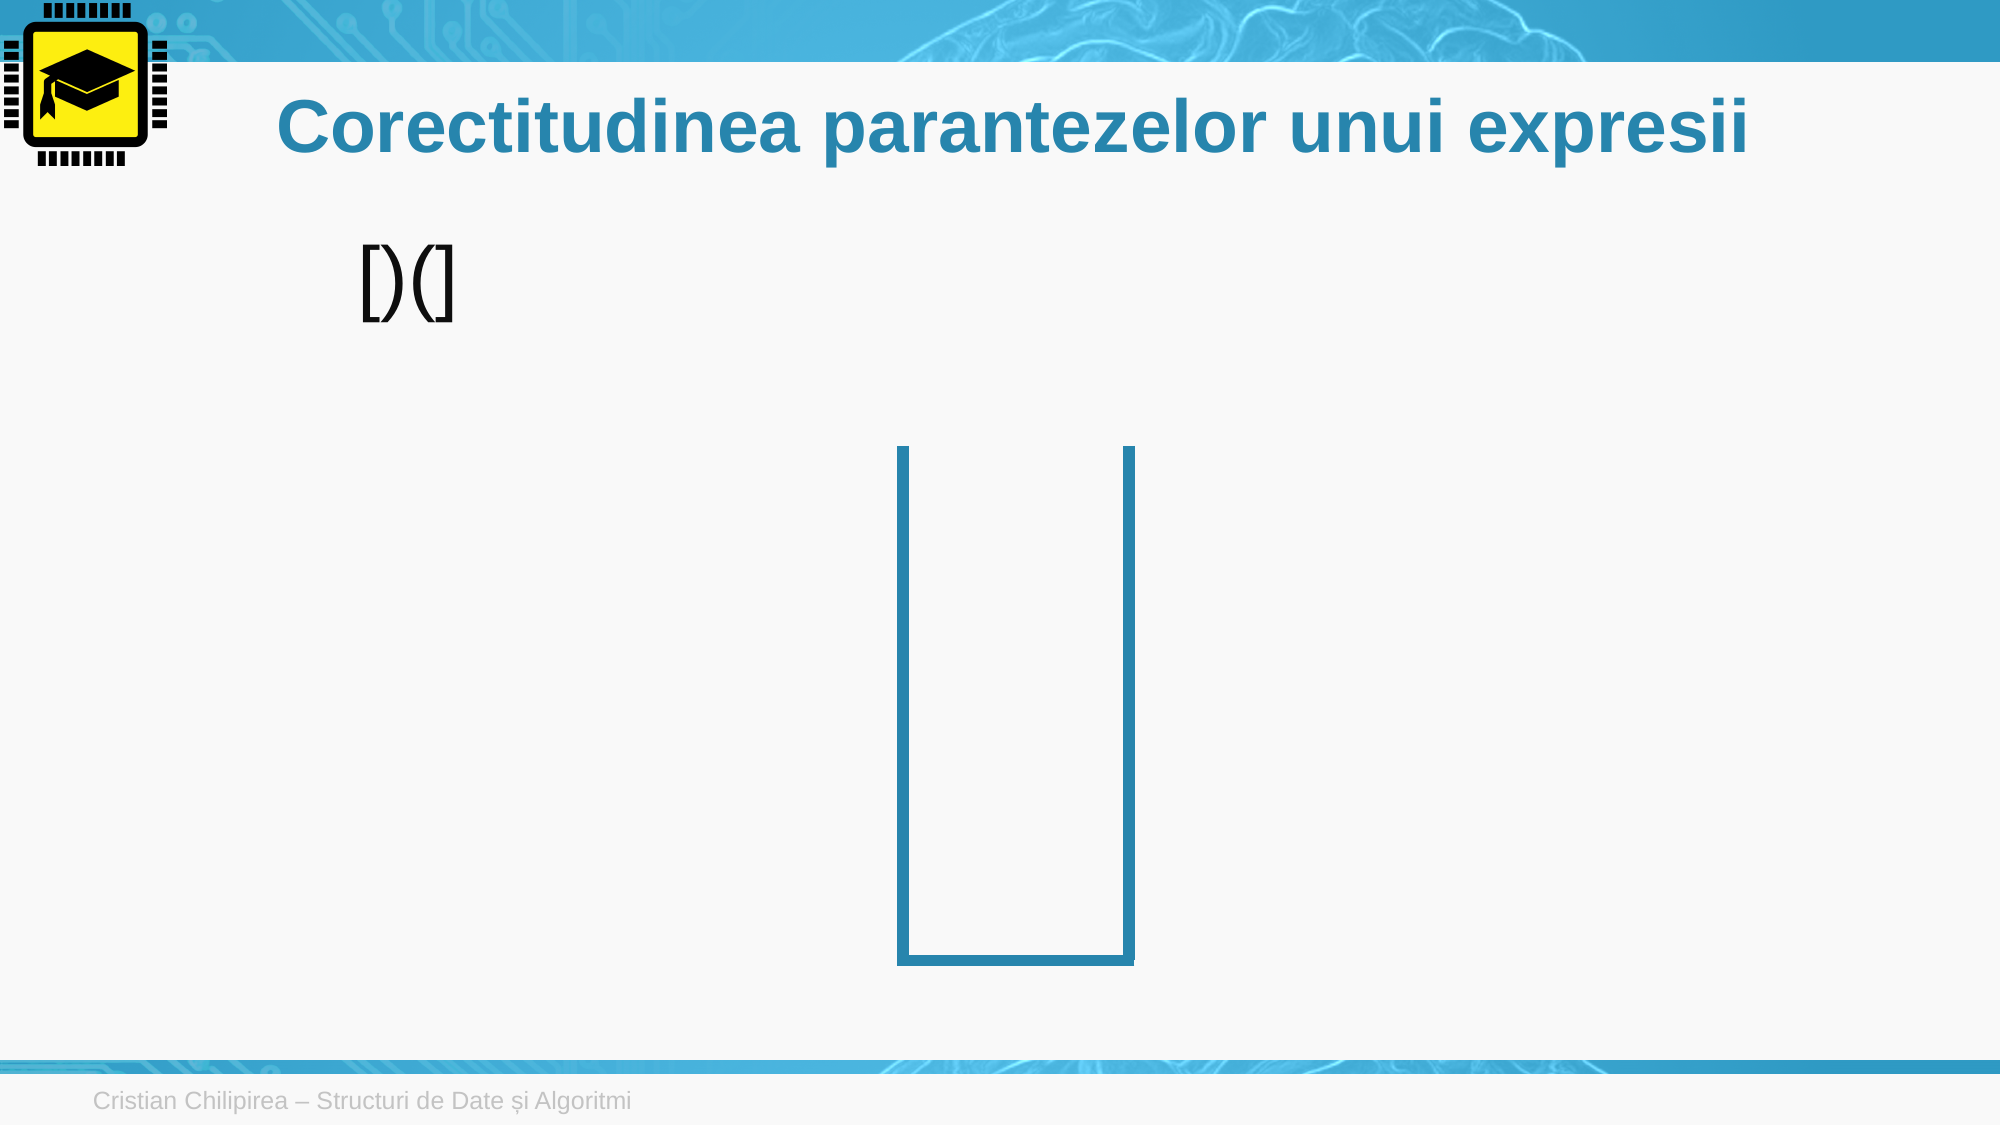

# Corectitudinea parantezelor unui expresii
[)(]
Cristian Chilipirea – Structuri de Date și Algoritmi